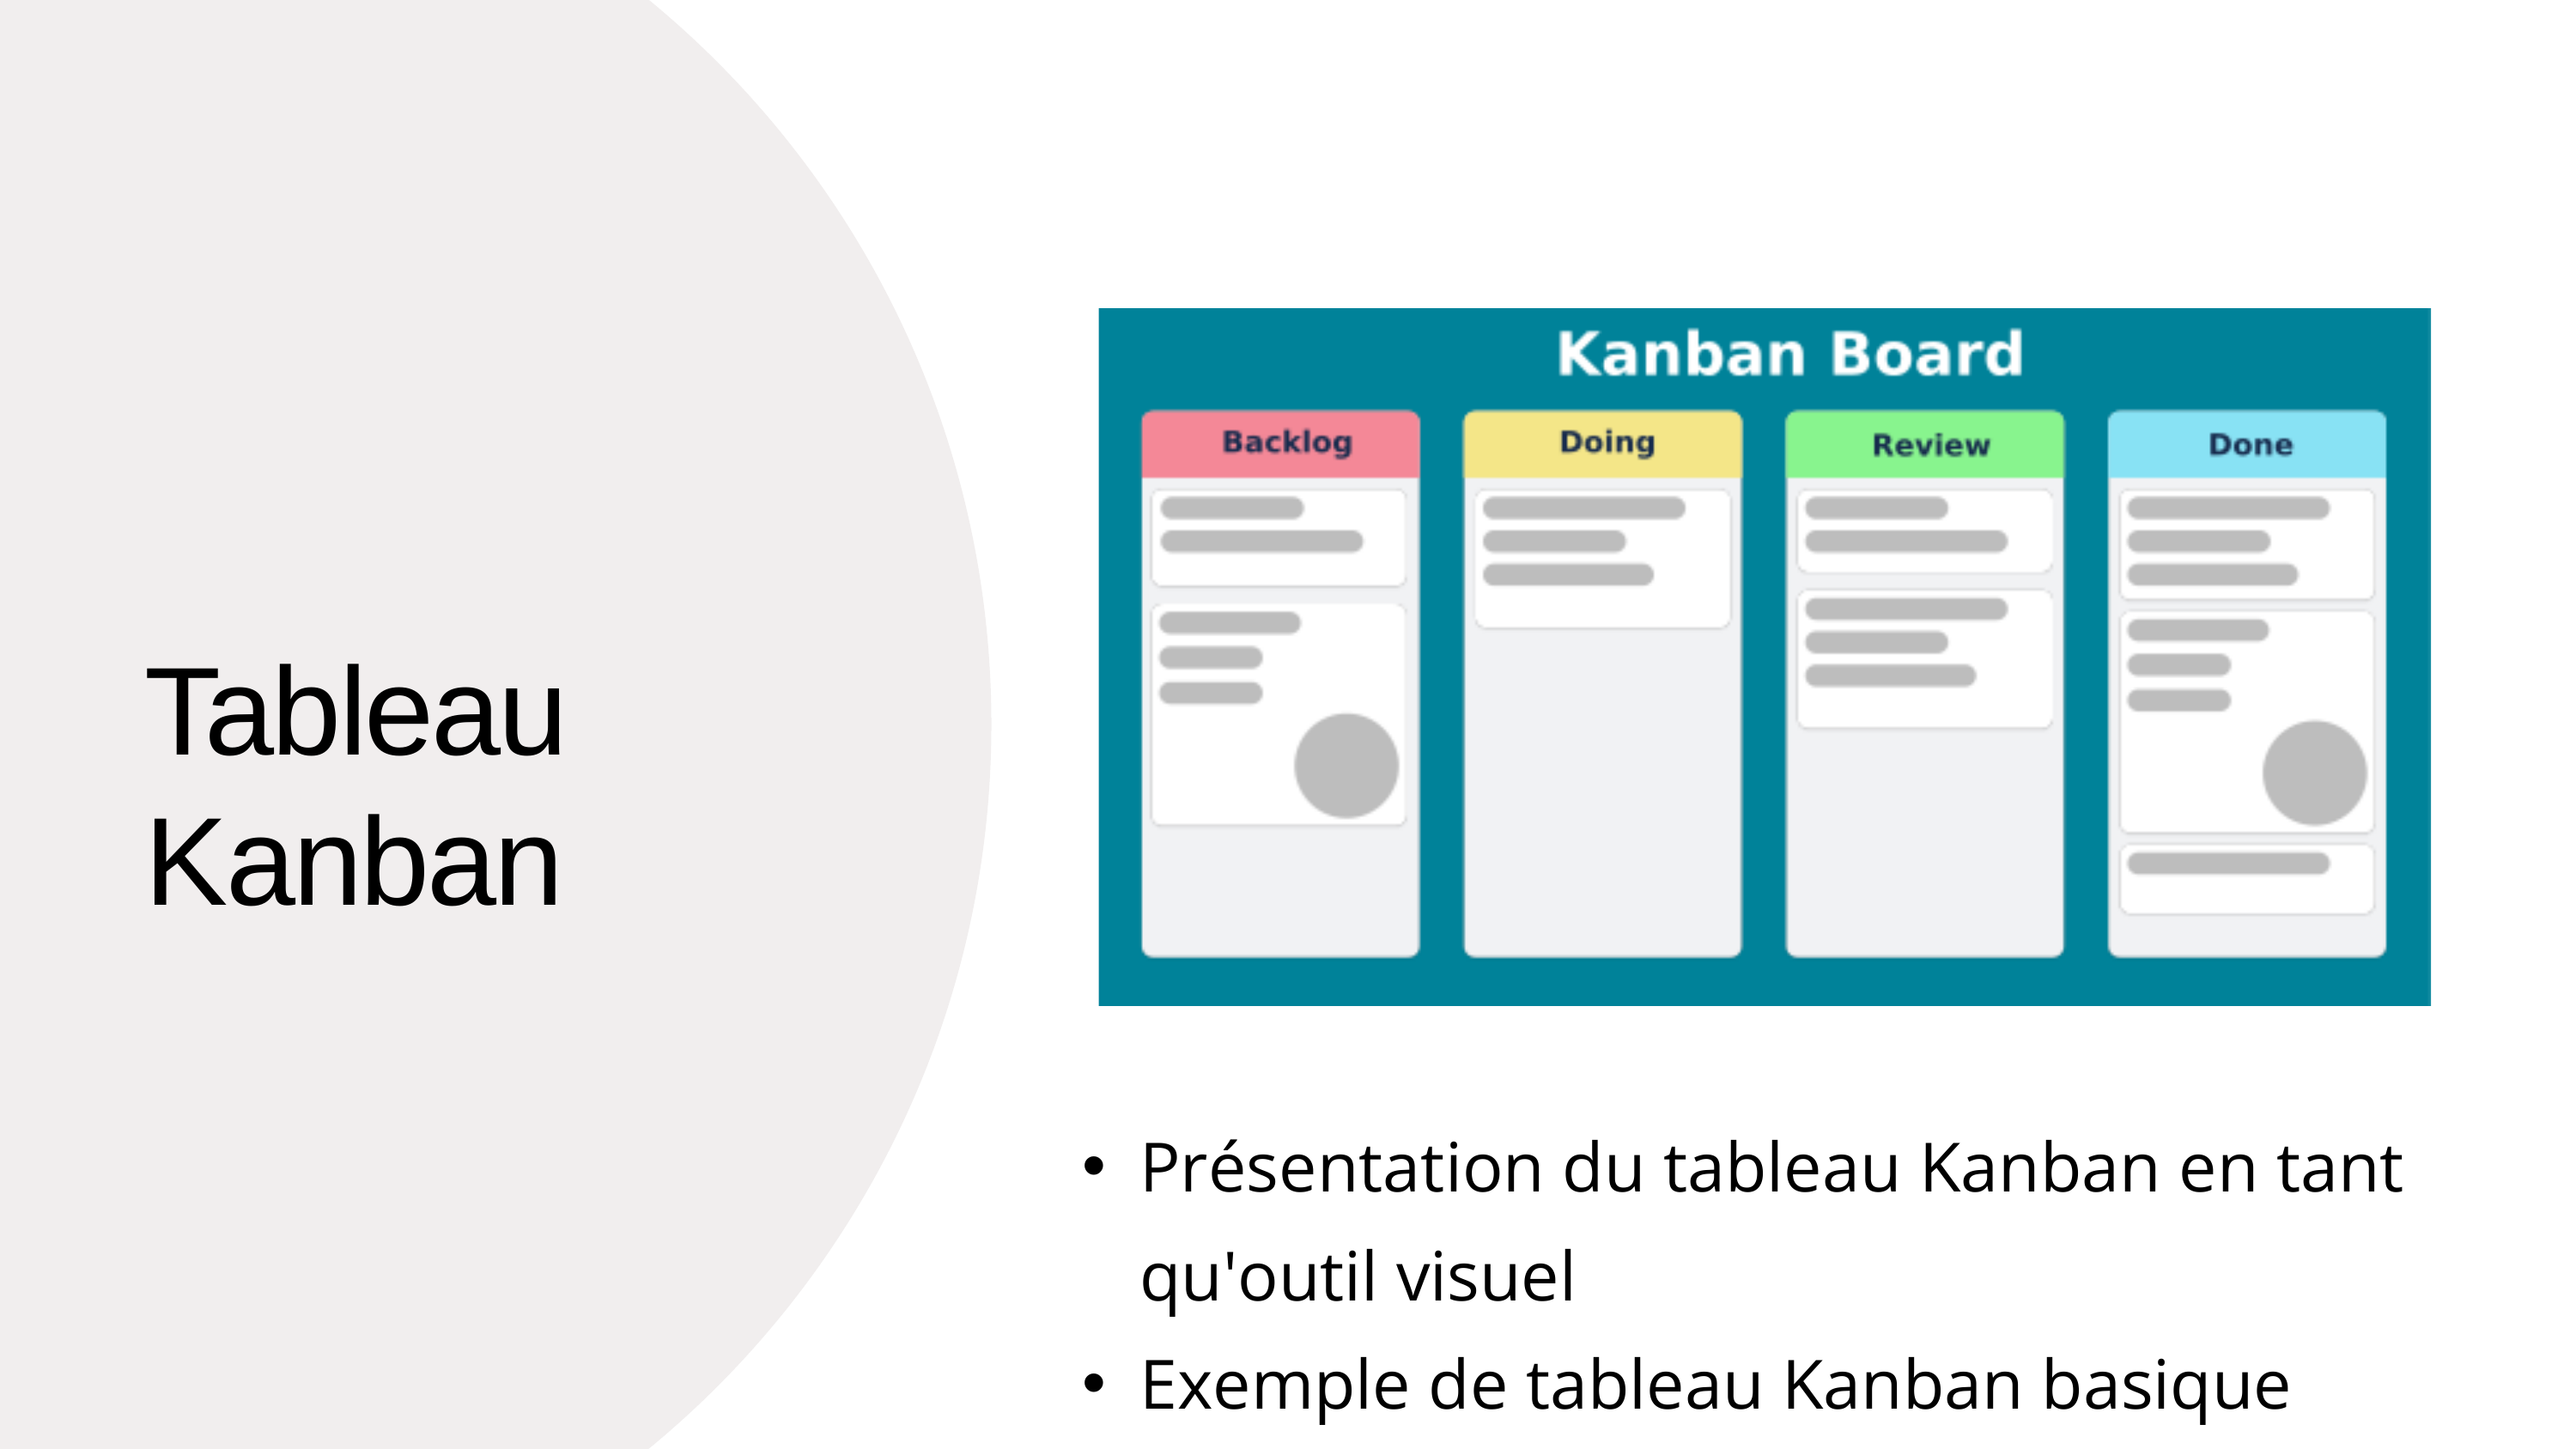

Tableau Kanban

Présentation du tableau Kanban en tant qu'outil visuel
Exemple de tableau Kanban basique